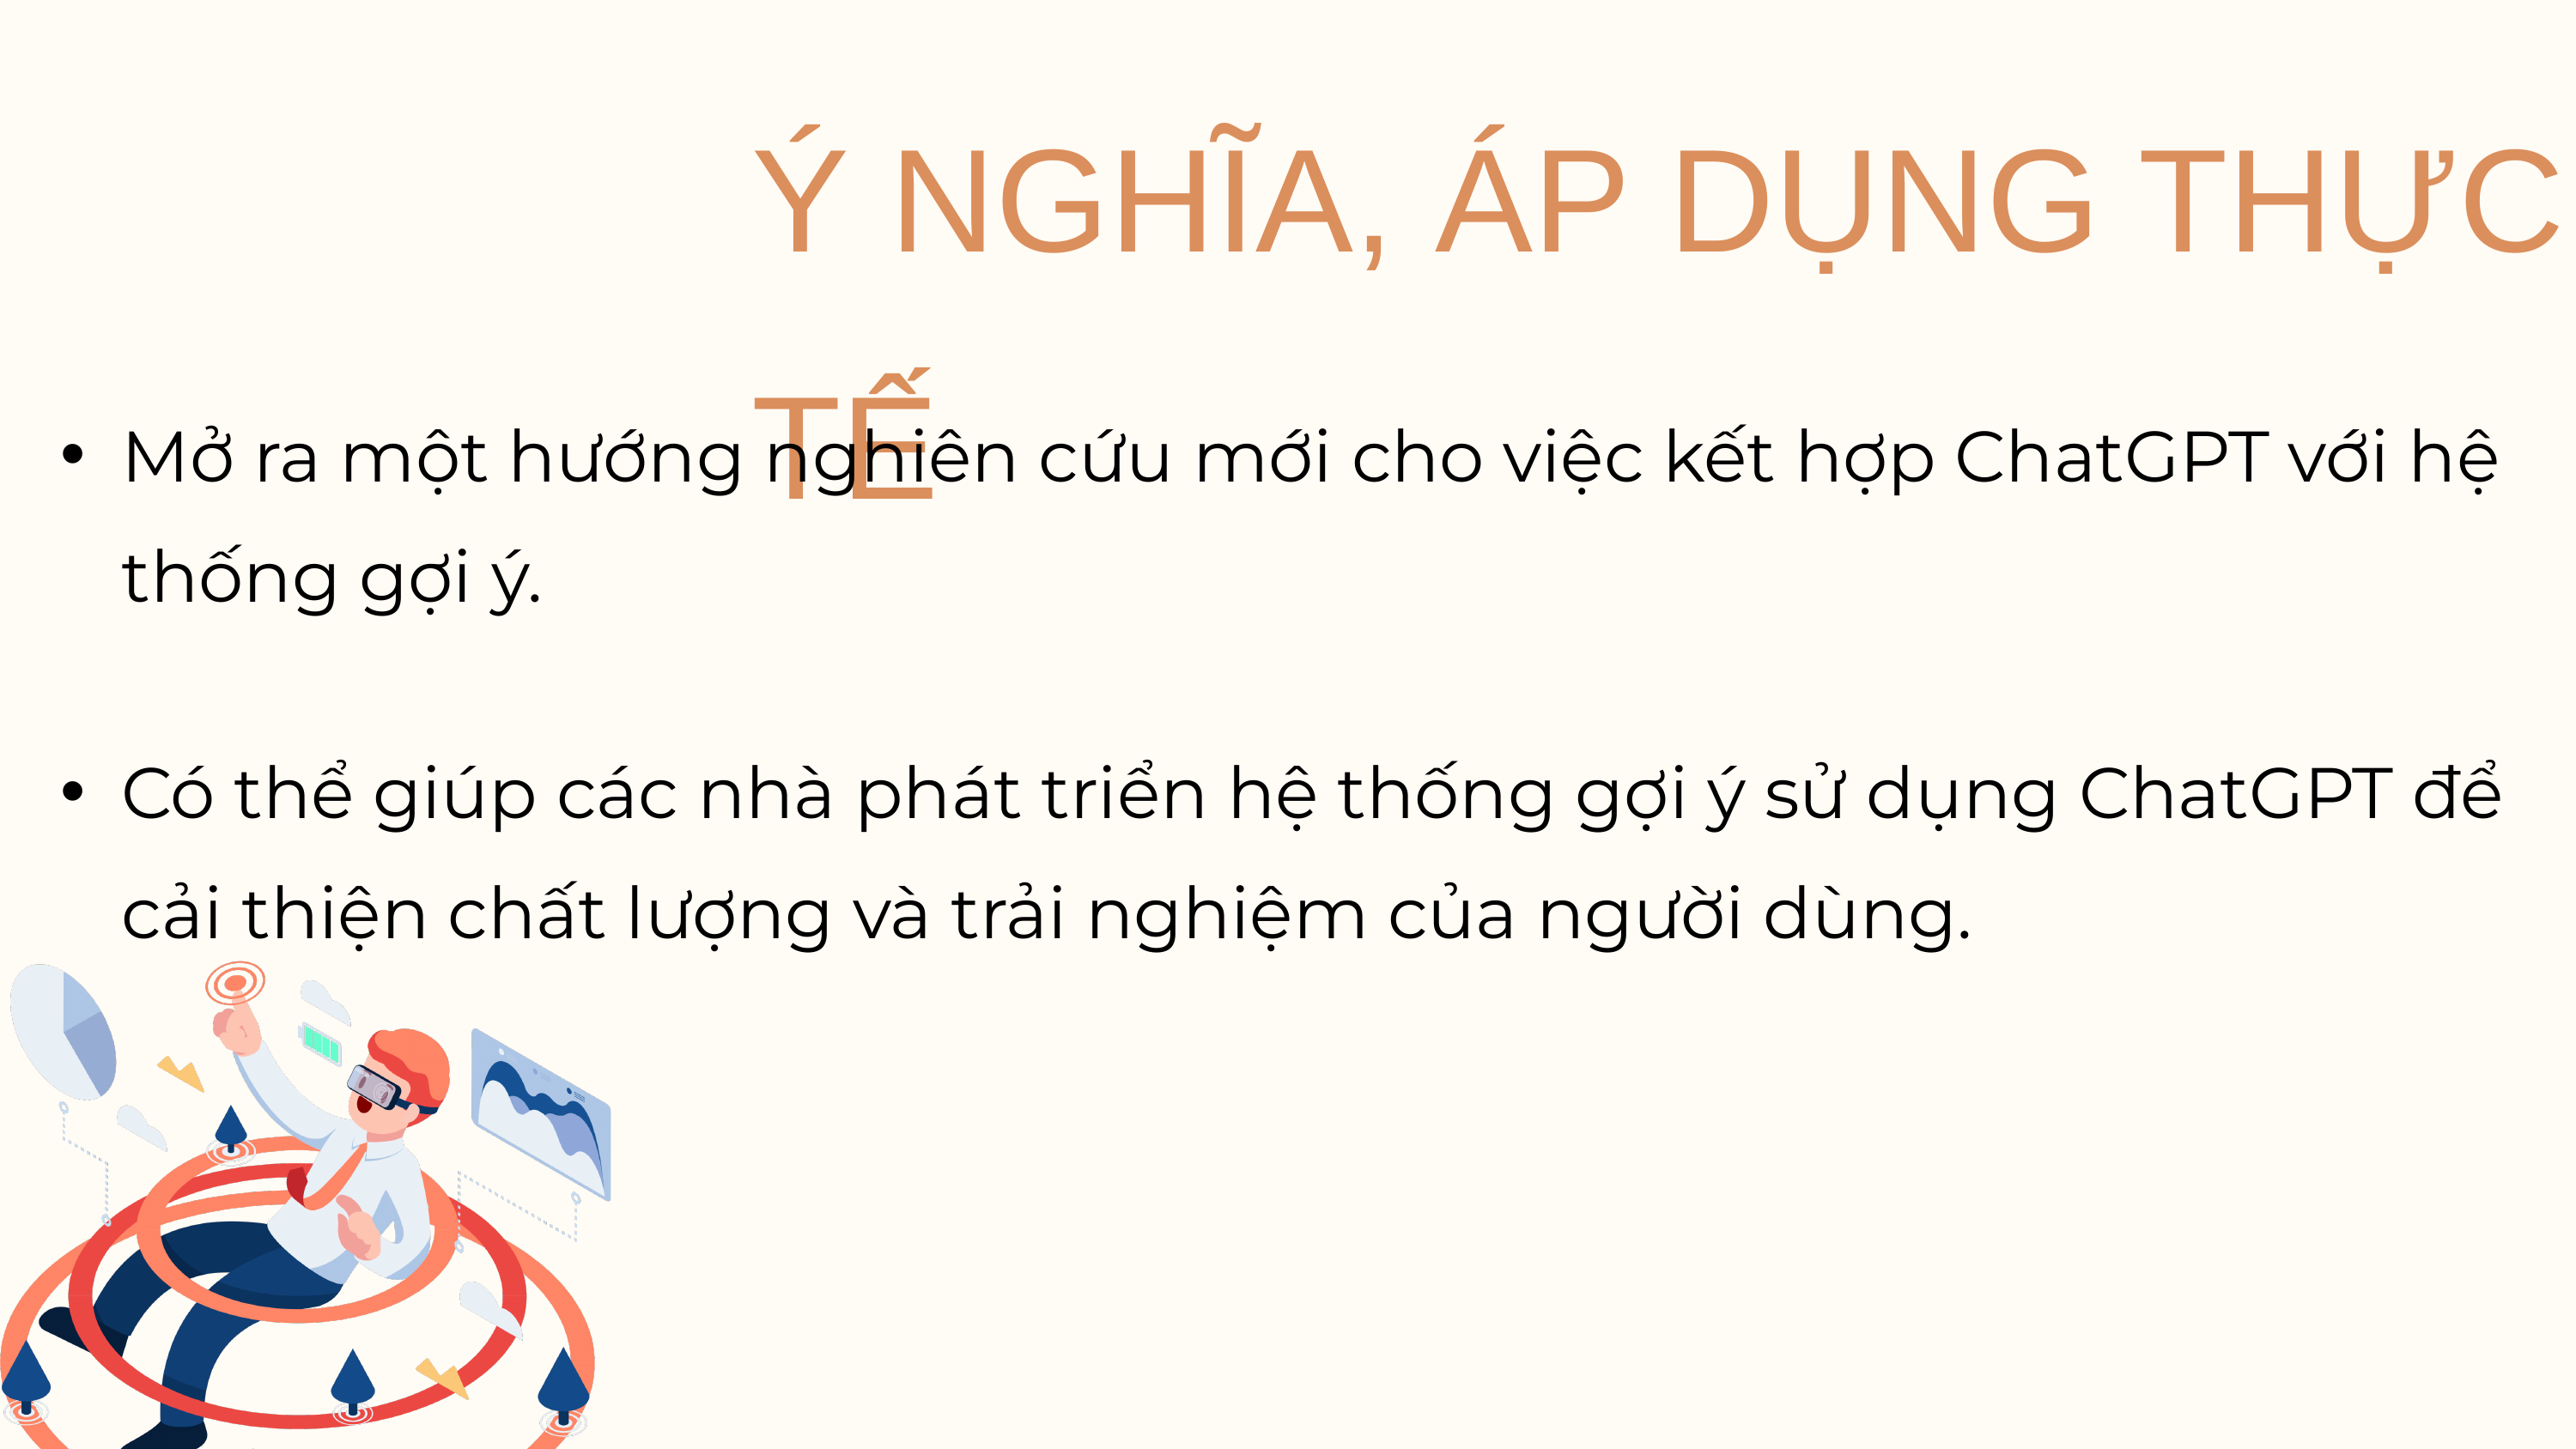

Ý NGHĨA, ÁP DỤNG THỰC TẾ
Mở ra một hướng nghiên cứu mới cho việc kết hợp ChatGPT với hệ thống gợi ý.
Có thể giúp các nhà phát triển hệ thống gợi ý sử dụng ChatGPT để cải thiện chất lượng và trải nghiệm của người dùng.